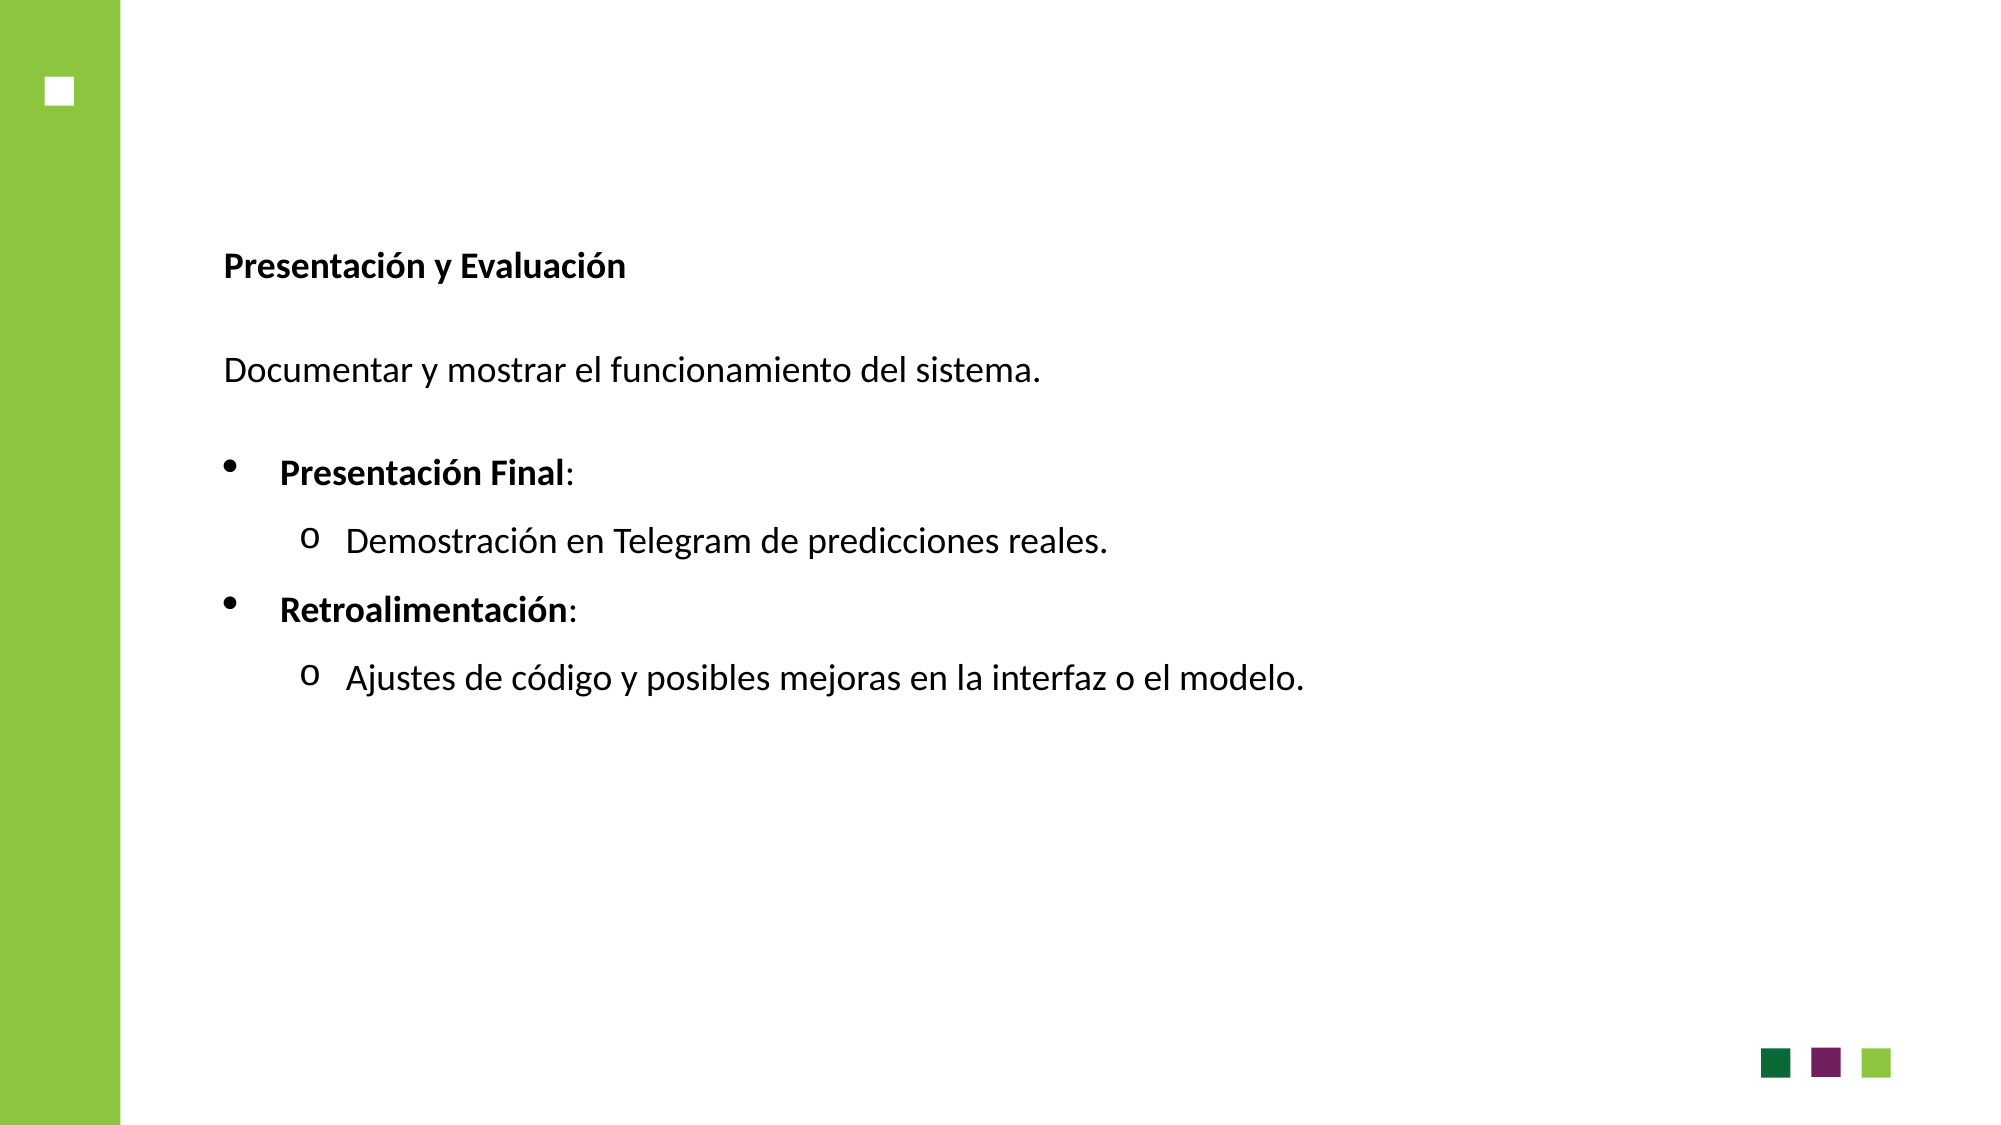

Presentación y Evaluación

Documentar y mostrar el funcionamiento del sistema.

Presentación Final:
Demostración en Telegram de predicciones reales.
Retroalimentación:
Ajustes de código y posibles mejoras en la interfaz o el modelo.